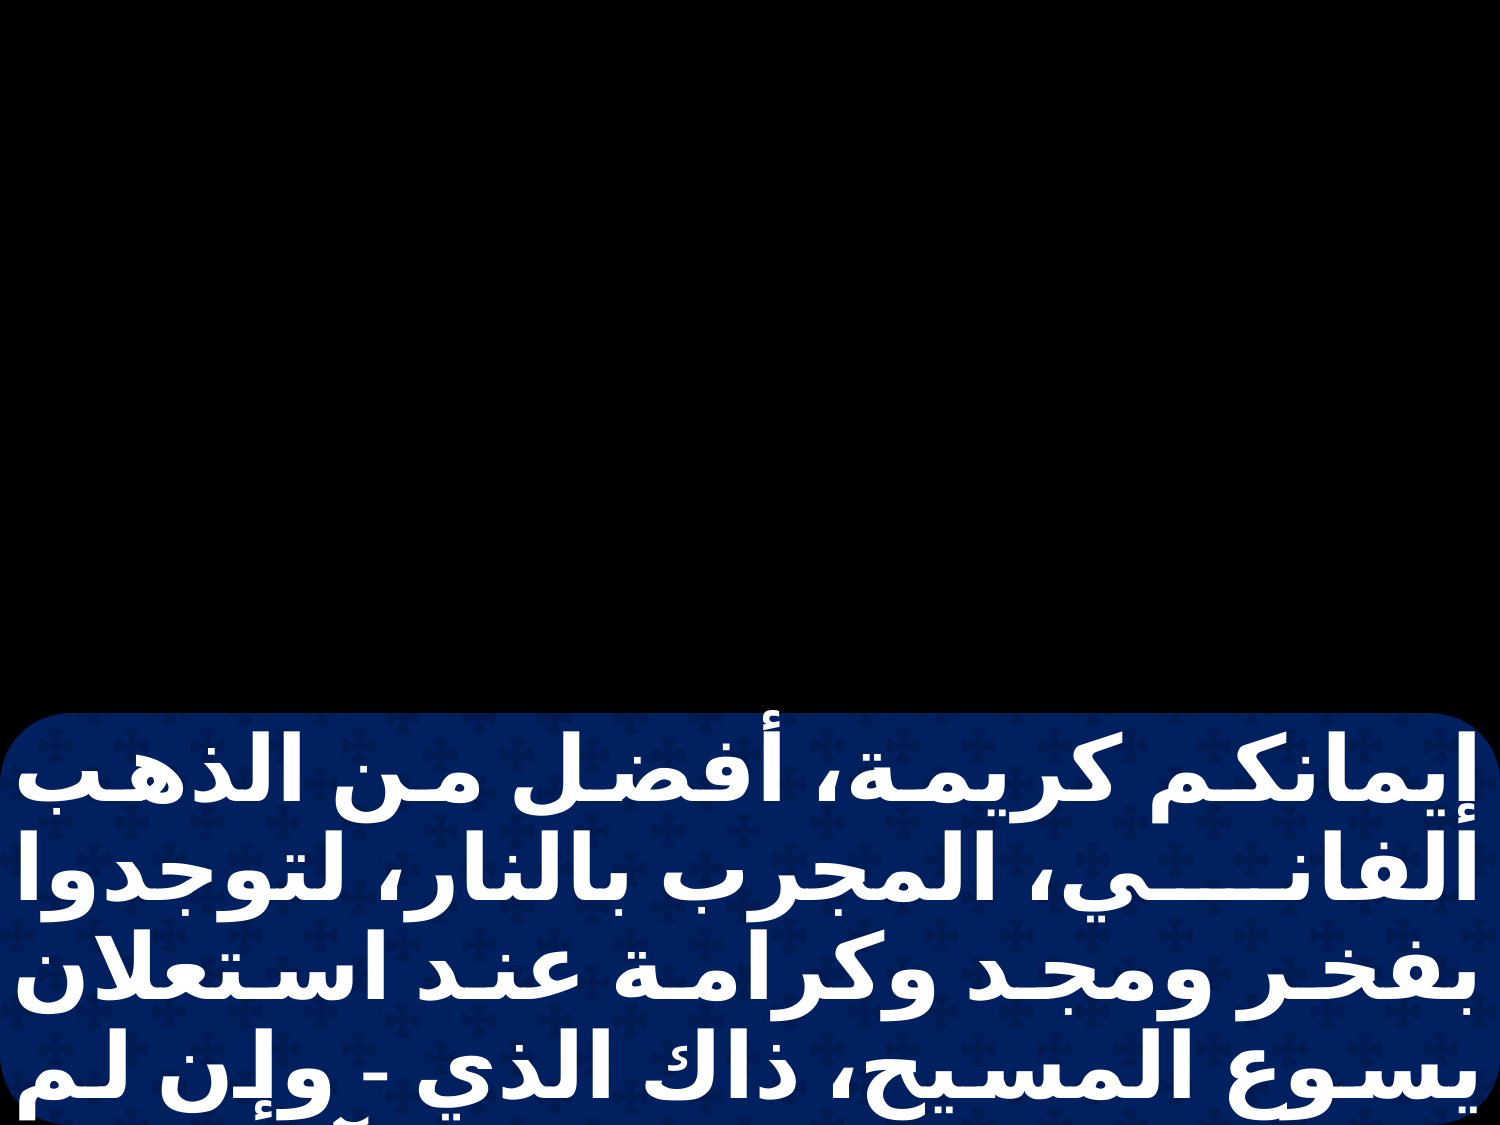

إيمانكم كريمة، أفضل من الذهب الفاني، المجرب بالنار، لتوجدوا بفخر ومجد وكرامة عند استعلان يسوع المسيح، ذاك الذي - وإن لم تروه - تحبونه هذا الذي الآن لم تروه وآمنتم به، فتهللوا بفرح لا